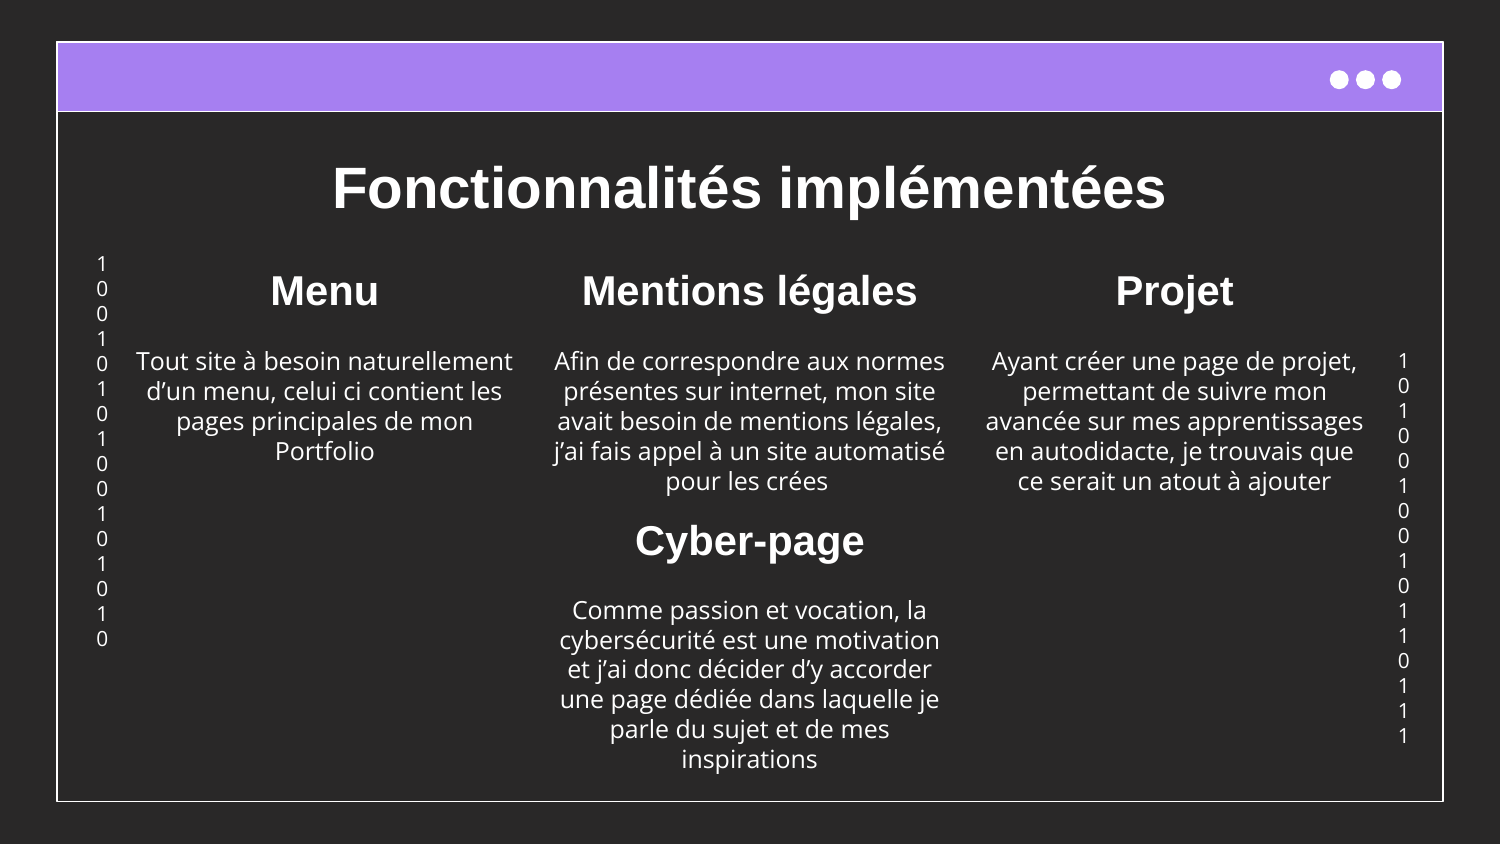

# Fonctionnalités implémentées
Menu
Mentions légales
Projet
Tout site à besoin naturellement d’un menu, celui ci contient les pages principales de mon Portfolio
Ayant créer une page de projet, permettant de suivre mon avancée sur mes apprentissages en autodidacte, je trouvais que ce serait un atout à ajouter
Afin de correspondre aux normes présentes sur internet, mon site avait besoin de mentions légales, j’ai fais appel à un site automatisé pour les crées
Cyber-page
Comme passion et vocation, la cybersécurité est une motivation et j’ai donc décider d’y accorder une page dédiée dans laquelle je parle du sujet et de mes inspirations